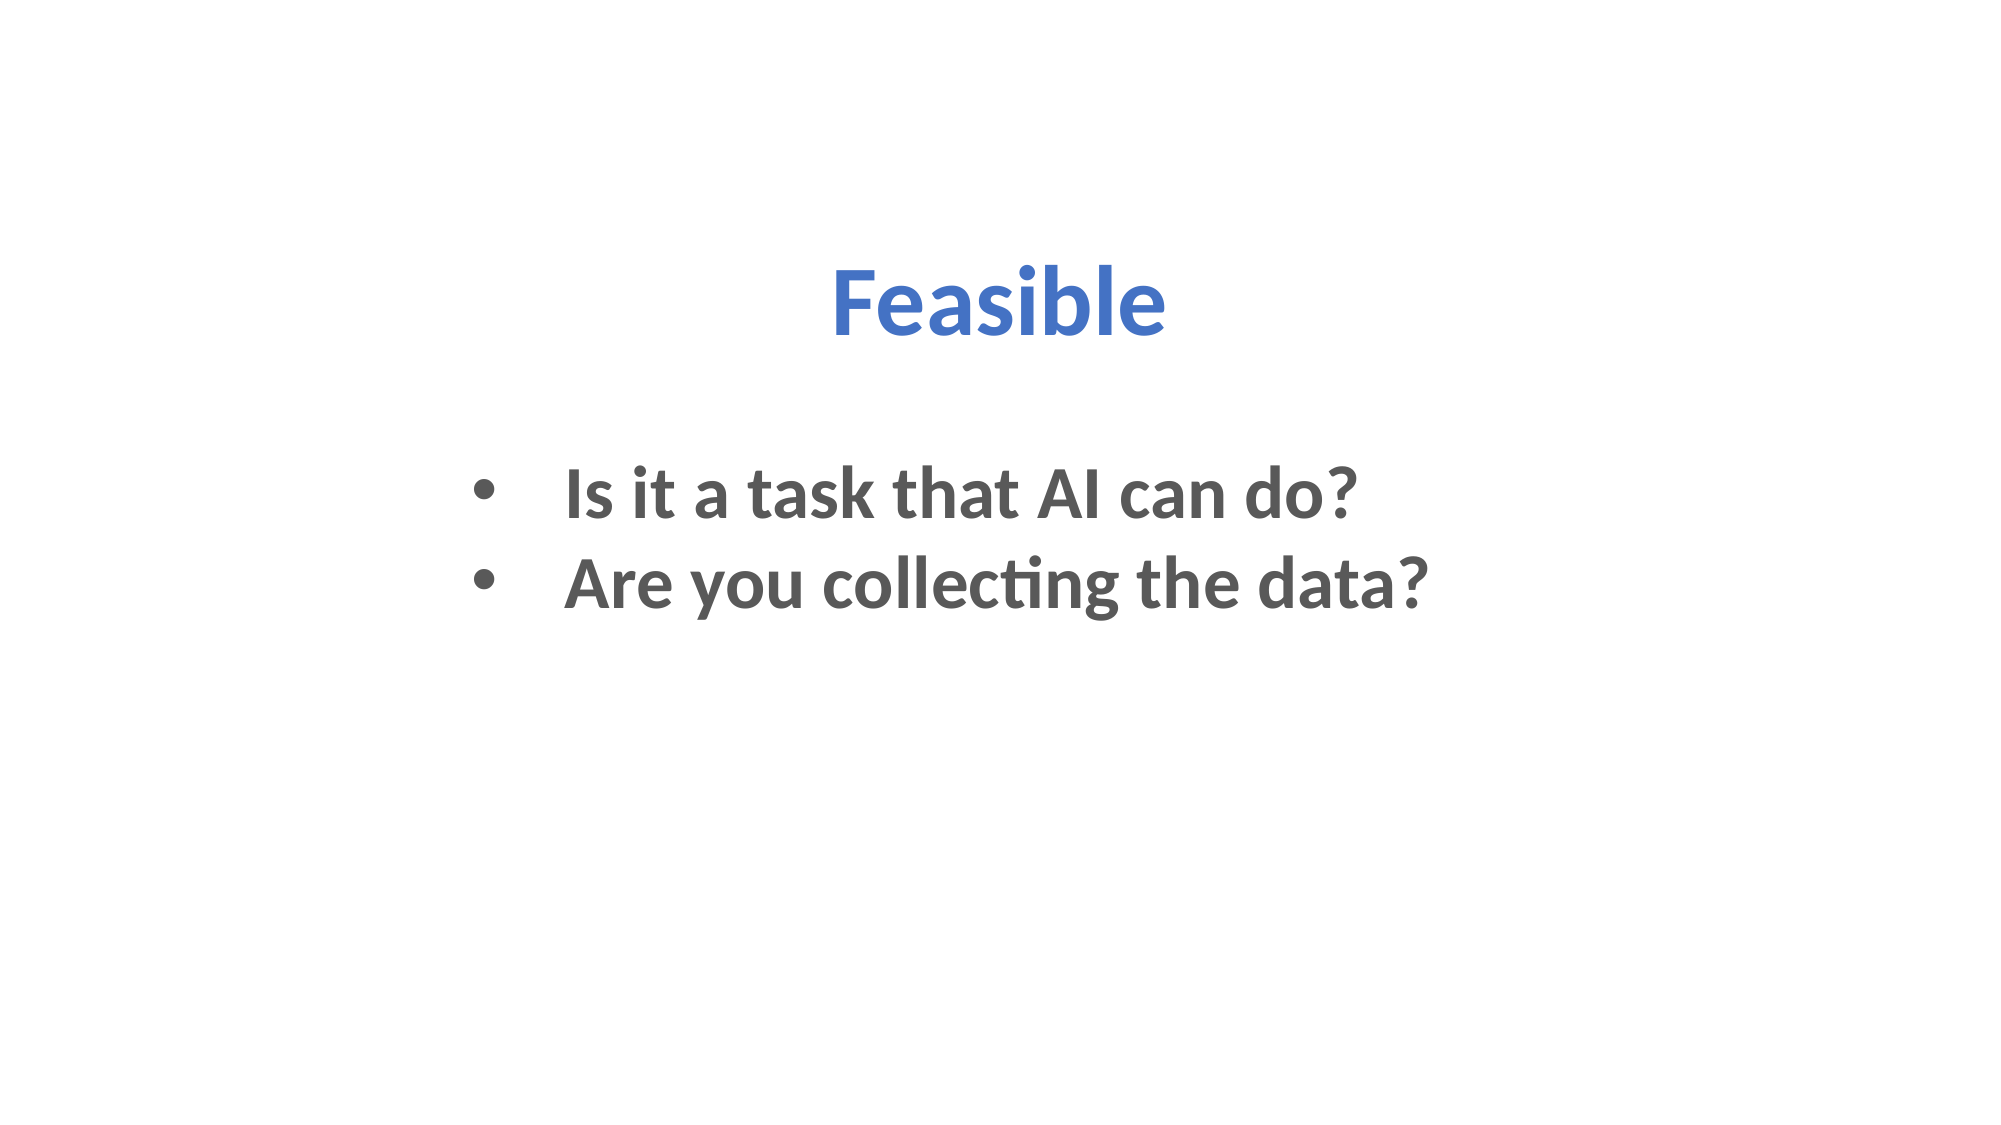

Feasible
Is it a task that AI can do?
Are you collecting the data?